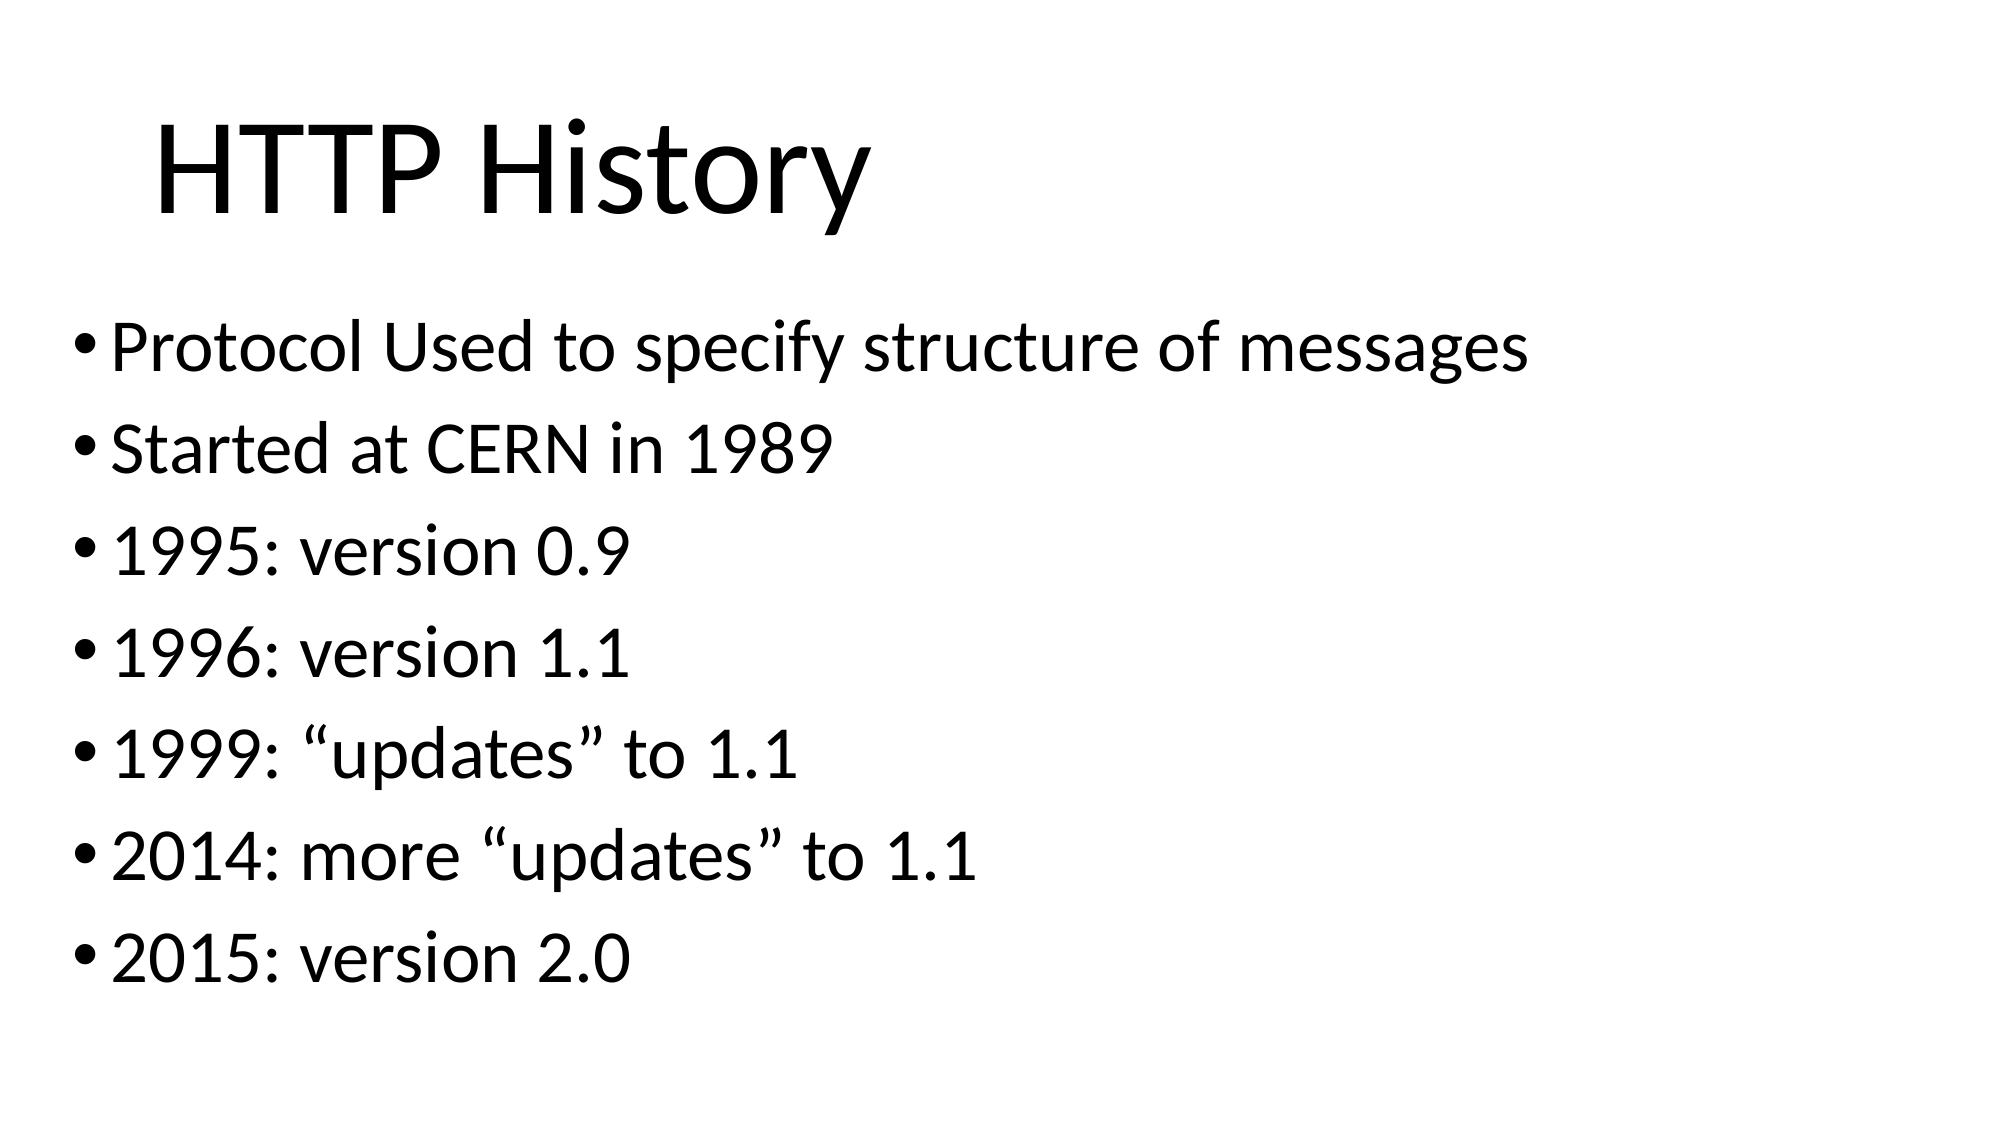

# HTTP History
Protocol Used to specify structure of messages
Started at CERN in 1989
1995: version 0.9
1996: version 1.1
1999: “updates” to 1.1
2014: more “updates” to 1.1
2015: version 2.0